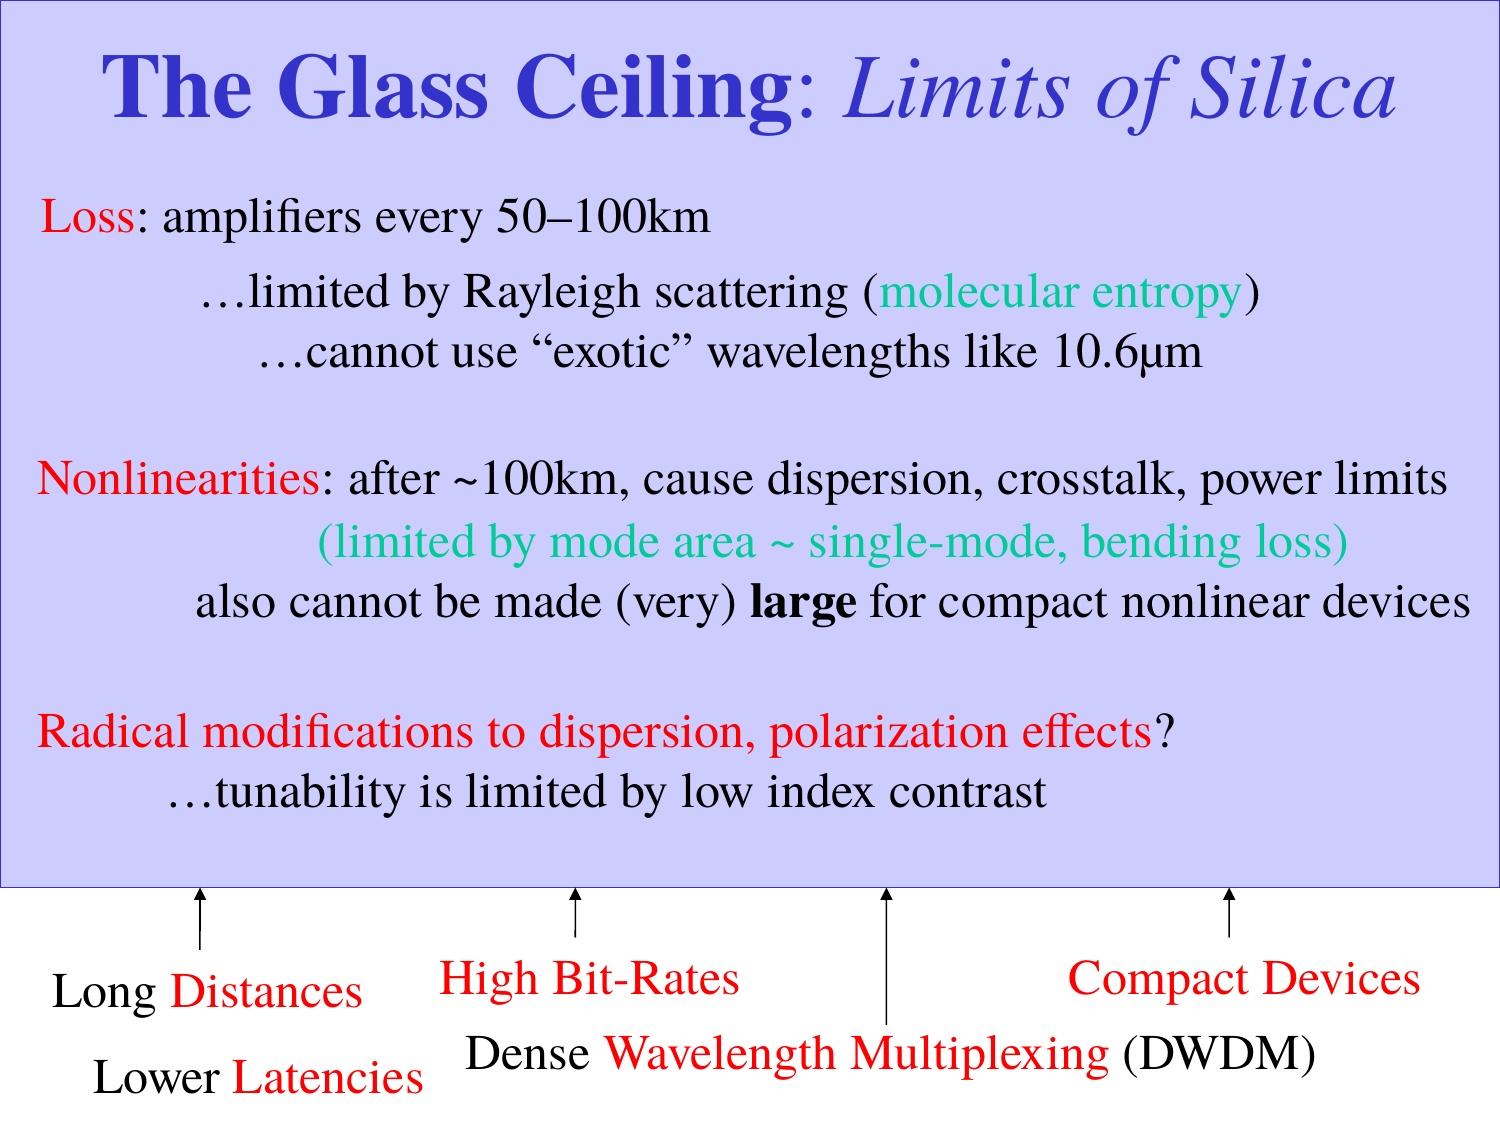

# The Glass Ceiling: Limits of Silica
Loss: amplifiers every 50–100km
…limited by Rayleigh scattering (molecular entropy)
…cannot use “exotic” wavelengths like 10.6µm
Nonlinearities: after ~100km, cause dispersion, crosstalk, power limits
(limited by mode area ~ single-mode, bending loss)
also cannot be made (very) large for compact nonlinear devices
Radical modifications to dispersion, polarization effects?
…tunability is limited by low index contrast

High Bit-Rates
Compact Devices
Long Distances
Dense Wavelength Multiplexing (DWDM)
Lower Latencies